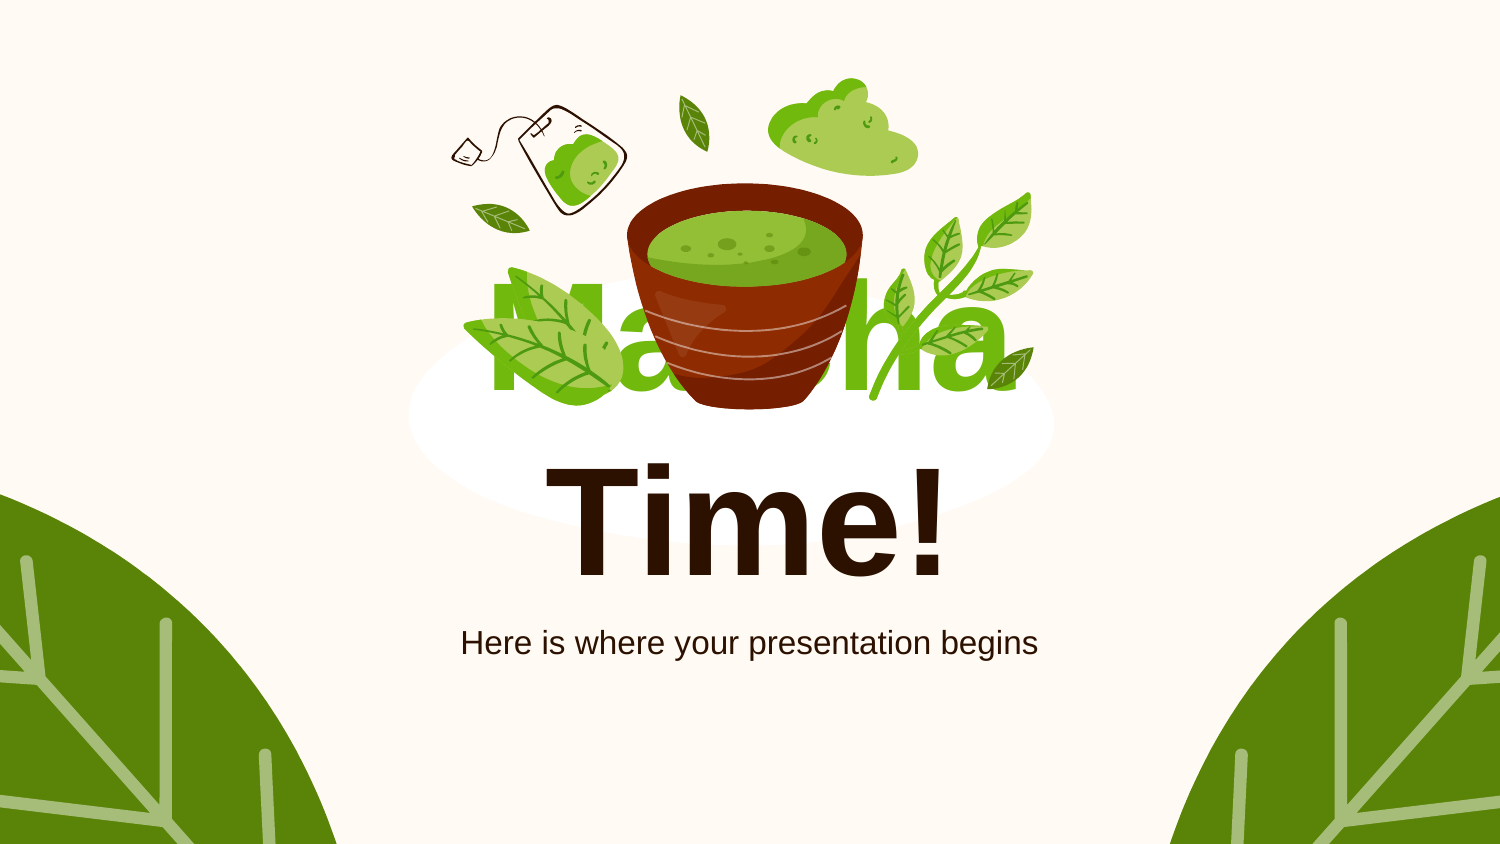

# Matcha Time!
Here is where your presentation begins